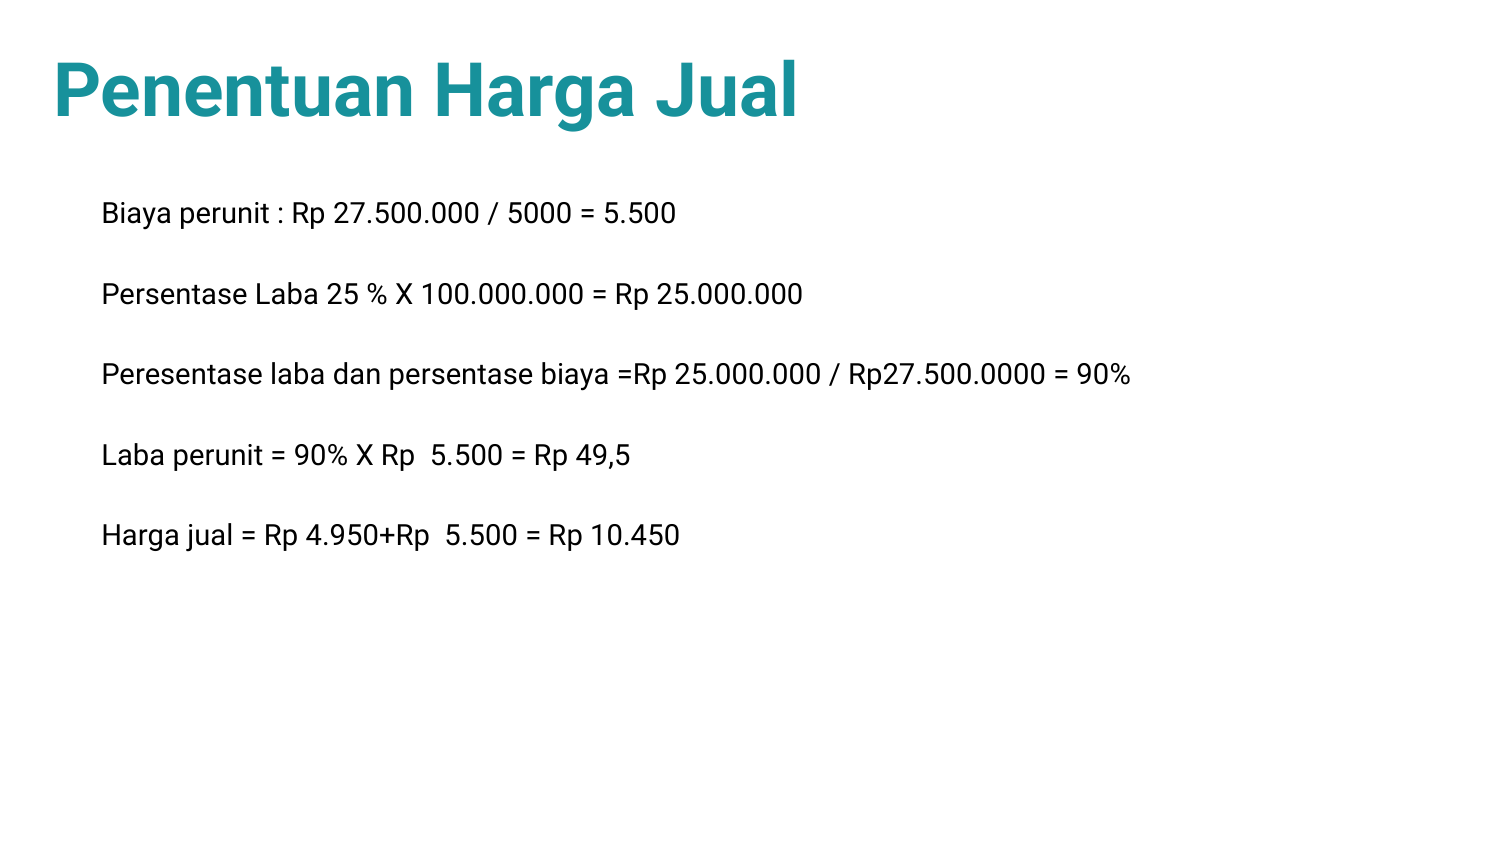

Penentuan Harga Jual
Biaya perunit : Rp 27.500.000 / 5000 = 5.500

Persentase Laba 25 % X 100.000.000 = Rp 25.000.000

Peresentase laba dan persentase biaya =Rp 25.000.000 / Rp27.500.0000 = 90%

Laba perunit = 90% X Rp  5.500 = Rp 49,5

Harga jual = Rp 4.950+Rp  5.500 = Rp 10.450